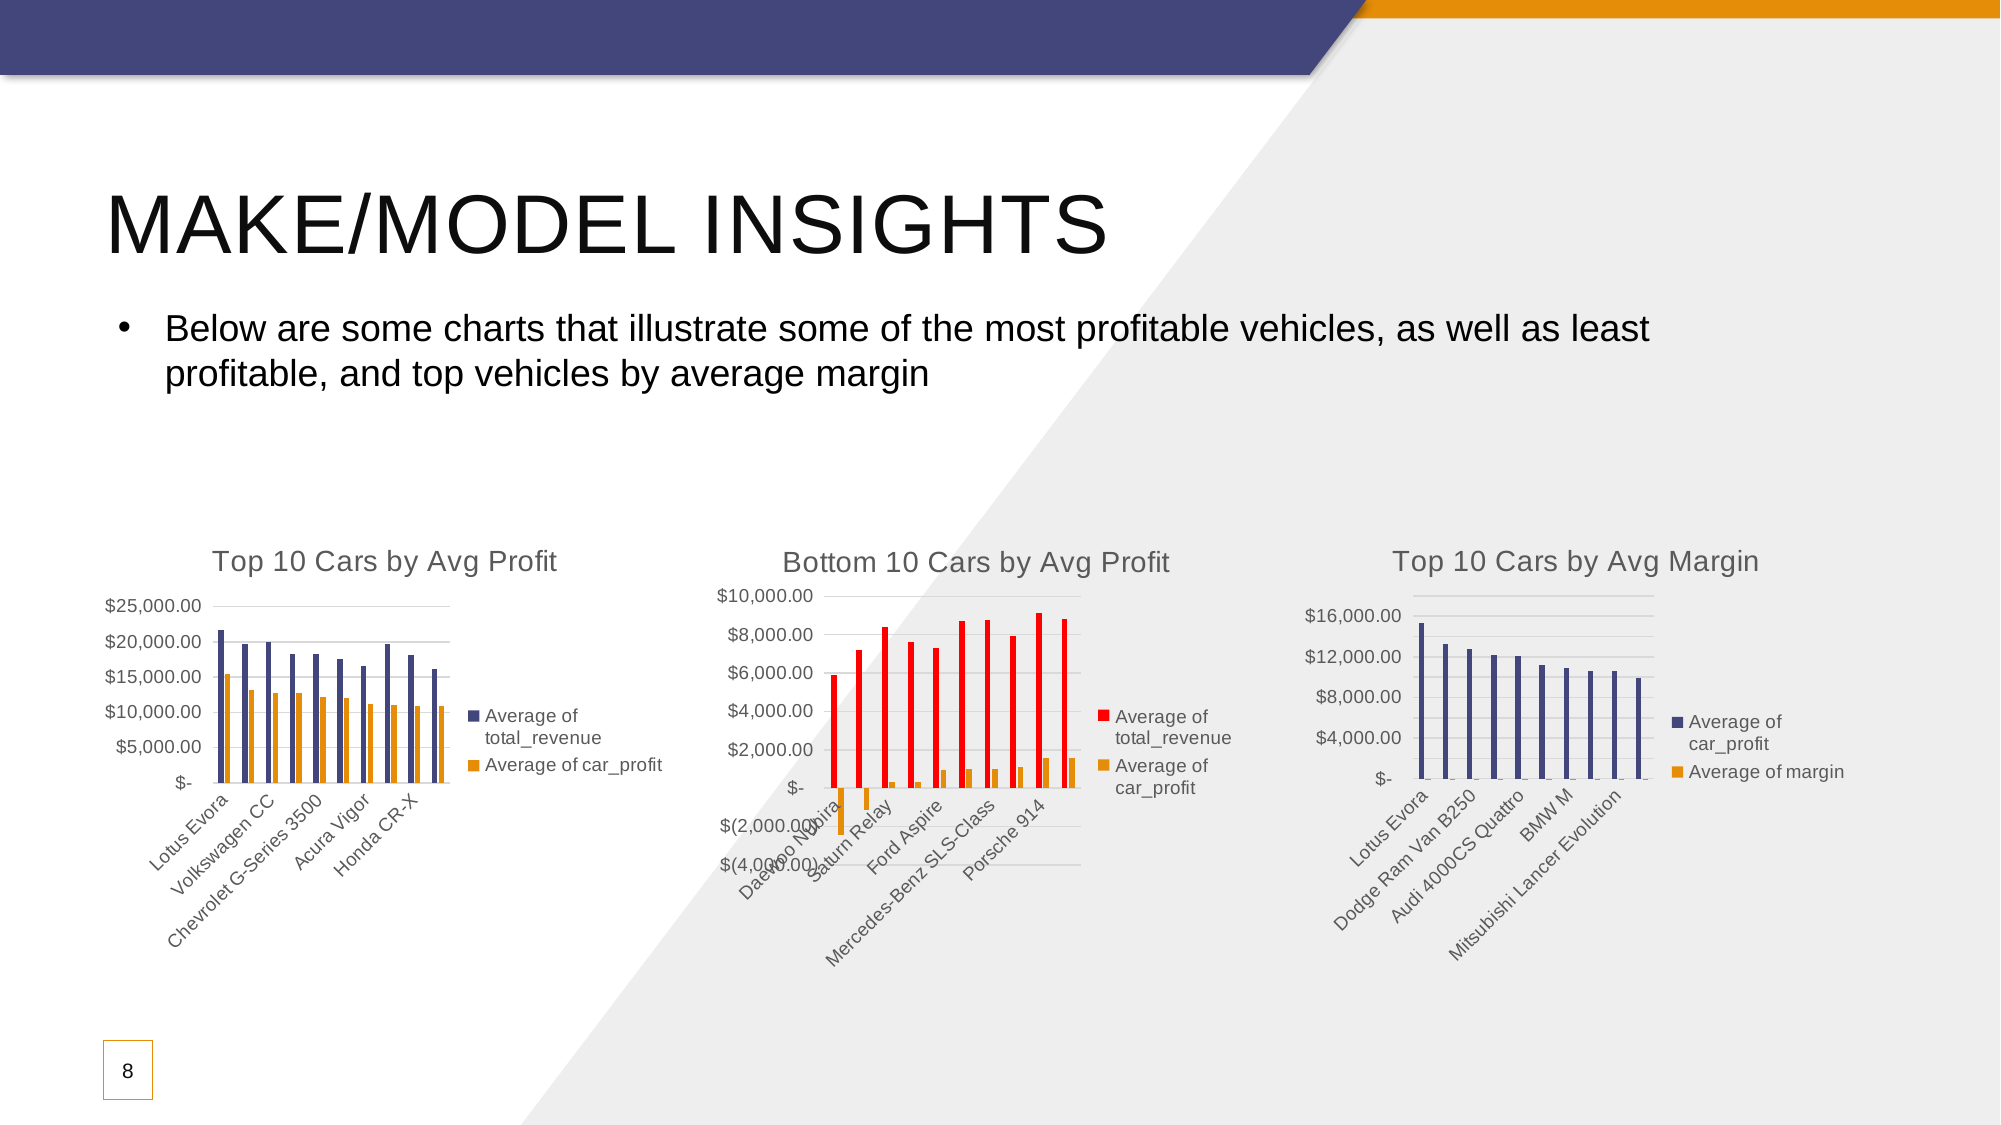

# Make/model insights
Below are some charts that illustrate some of the most profitable vehicles, as well as least profitable, and top vehicles by average margin

### Chart: Top 10 Cars by Avg Profit

| Category | Average of total_revenue | Average of car_profit |
|---|---|---|
| Lotus Evora | 21659.0 | 15373.400000000001 |
| Pontiac G5 | 19743.0 | 13235.0 |
| Volkswagen CC | 19928.0 | 12780.6 |
| Dodge Ram Van B250 | 18269.0 | 12756.1 |
| Chevrolet G-Series 3500 | 18311.0 | 12139.099999999999 |
| Audi 4000CS Quattro | 17575.0 | 12075.7 |
| Acura Vigor | 16591.0 | 11239.199999999999 |
| Pontiac Daewoo Kalos | 19756.0 | 11018.6 |
| Honda CR-X | 18093.0 | 10958.699999999999 |
| BMW M | 16122.0 | 10938.5 |

### Chart: Bottom 10 Cars by Avg Profit

| Category | Average of total_revenue | Average of car_profit |
|---|---|---|
| Daewoo Nubira | 5921.0 | -2435.6000000000004 |
| Audi 5000CS | 7206.0 | -1138.0 |
| Saturn Relay | 8381.0 | 316.1999999999998 |
| Plymouth Volare | 7608.0 | 334.39999999999964 |
| Ford Aspire | 7300.0 | 935.1999999999998 |
| Dodge D150 Club | 8732.0 | 985.1000000000004 |
| Mercedes-Benz SLS-Class | 8741.0 | 993.7999999999993 |
| Fiat 500 | 7949.0 | 1098.8000000000002 |
| Porsche 914 | 9133.0 | 1566.0 |
| Volvo 850 | 8809.0 | 1571.1999999999998 |

### Chart: Top 10 Cars by Avg Margin

| Category | Average of car_profit | Average of margin |
|---|---|---|
| Lotus Evora | 15373.400000000001 | 0.7097926958770027 |
| Pontiac G5 | 13235.0 | 0.6703641797092641 |
| Dodge Ram Van B250 | 12756.1 | 0.698237451420439 |
| Chevrolet G-Series 3500 | 12139.099999999999 | 0.6629403091038173 |
| Audi 4000CS Quattro | 12075.7 | 0.687095305832148 |
| Acura Vigor | 11239.199999999999 | 0.6774275209450906 |
| BMW M | 10938.5 | 0.6784828185088698 |
| Chevrolet HHR | 10608.3 | 0.6633089476646032 |
| Mitsubishi Lancer Evolution | 10593.5 | 0.6457088869925637 |
| Chrysler LeBaron | 9890.4 | 0.6638324020011185 |
8